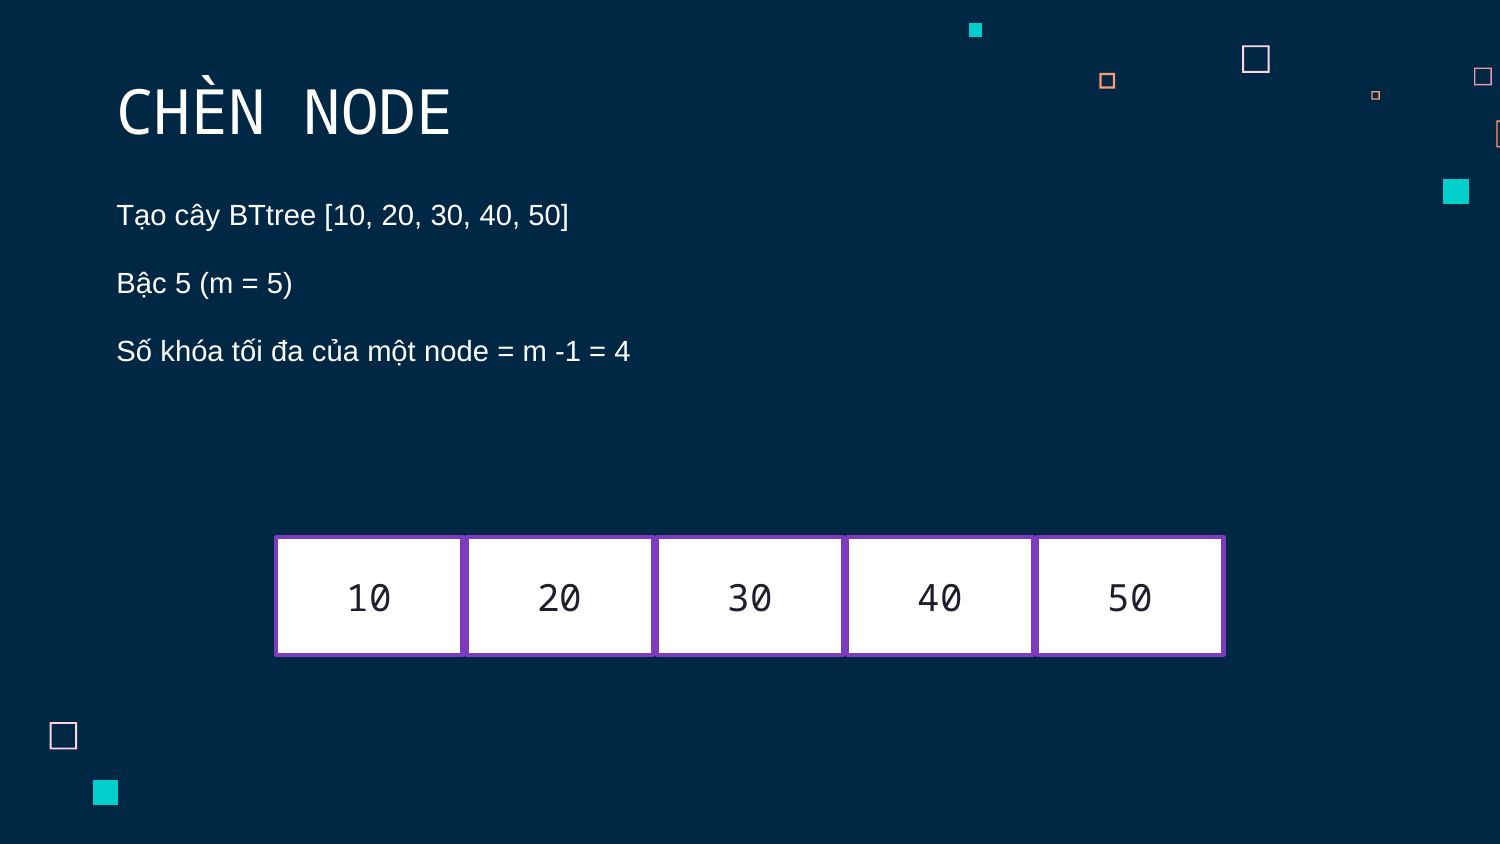

# CHÈN NODE
Tạo cây BTtree [10, 20, 30, 40, 50]​
Bậc 5 (m = 5)​
Số khóa tối đa của một node = m -1 = 4
10
20
40
50
30